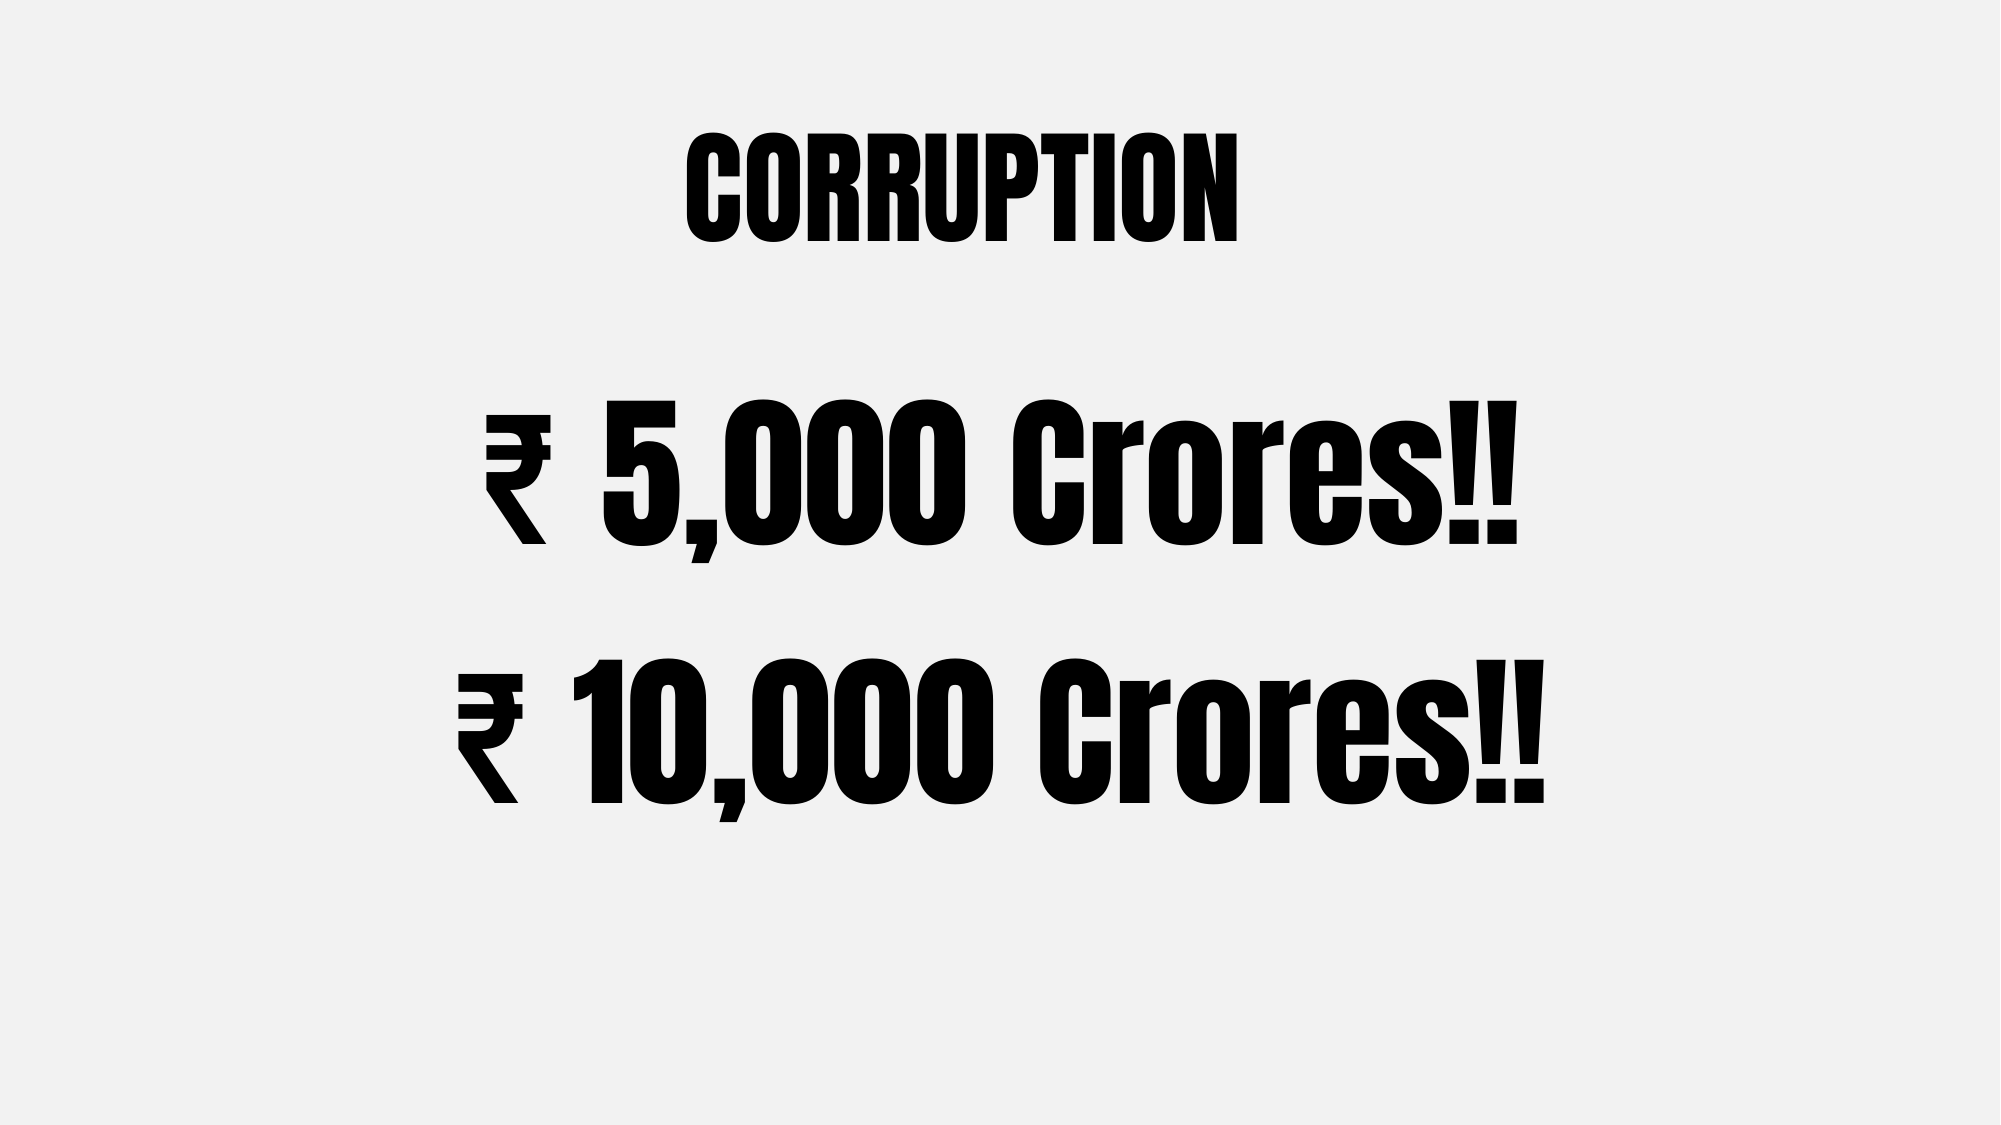

CORRUPTION
₹ 5,000 Crores!!
₹ 10,000 Crores!!